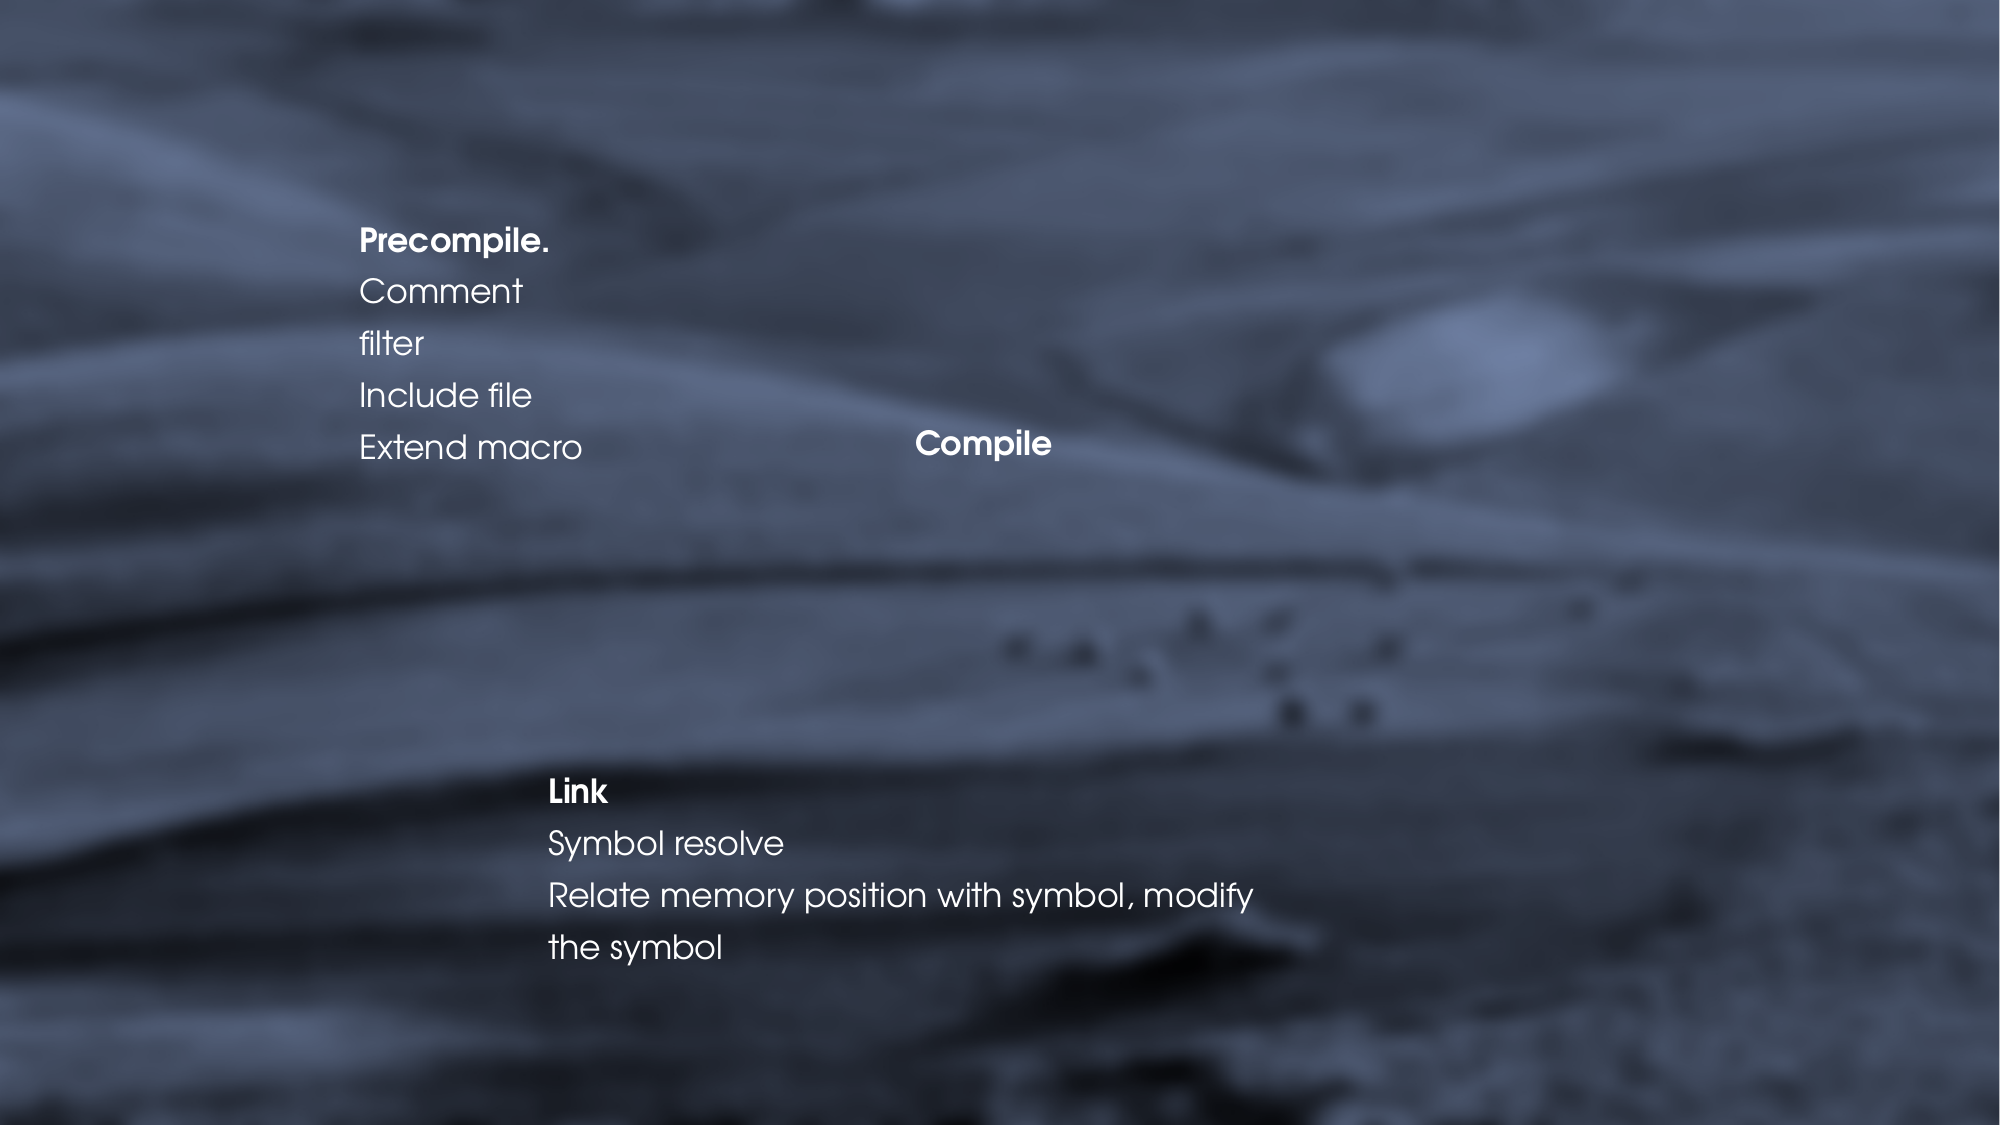

Precompile.
Comment filter
Include file
Extend macro
Compile
Link
Symbol resolve
Relate memory position with symbol, modify the symbol